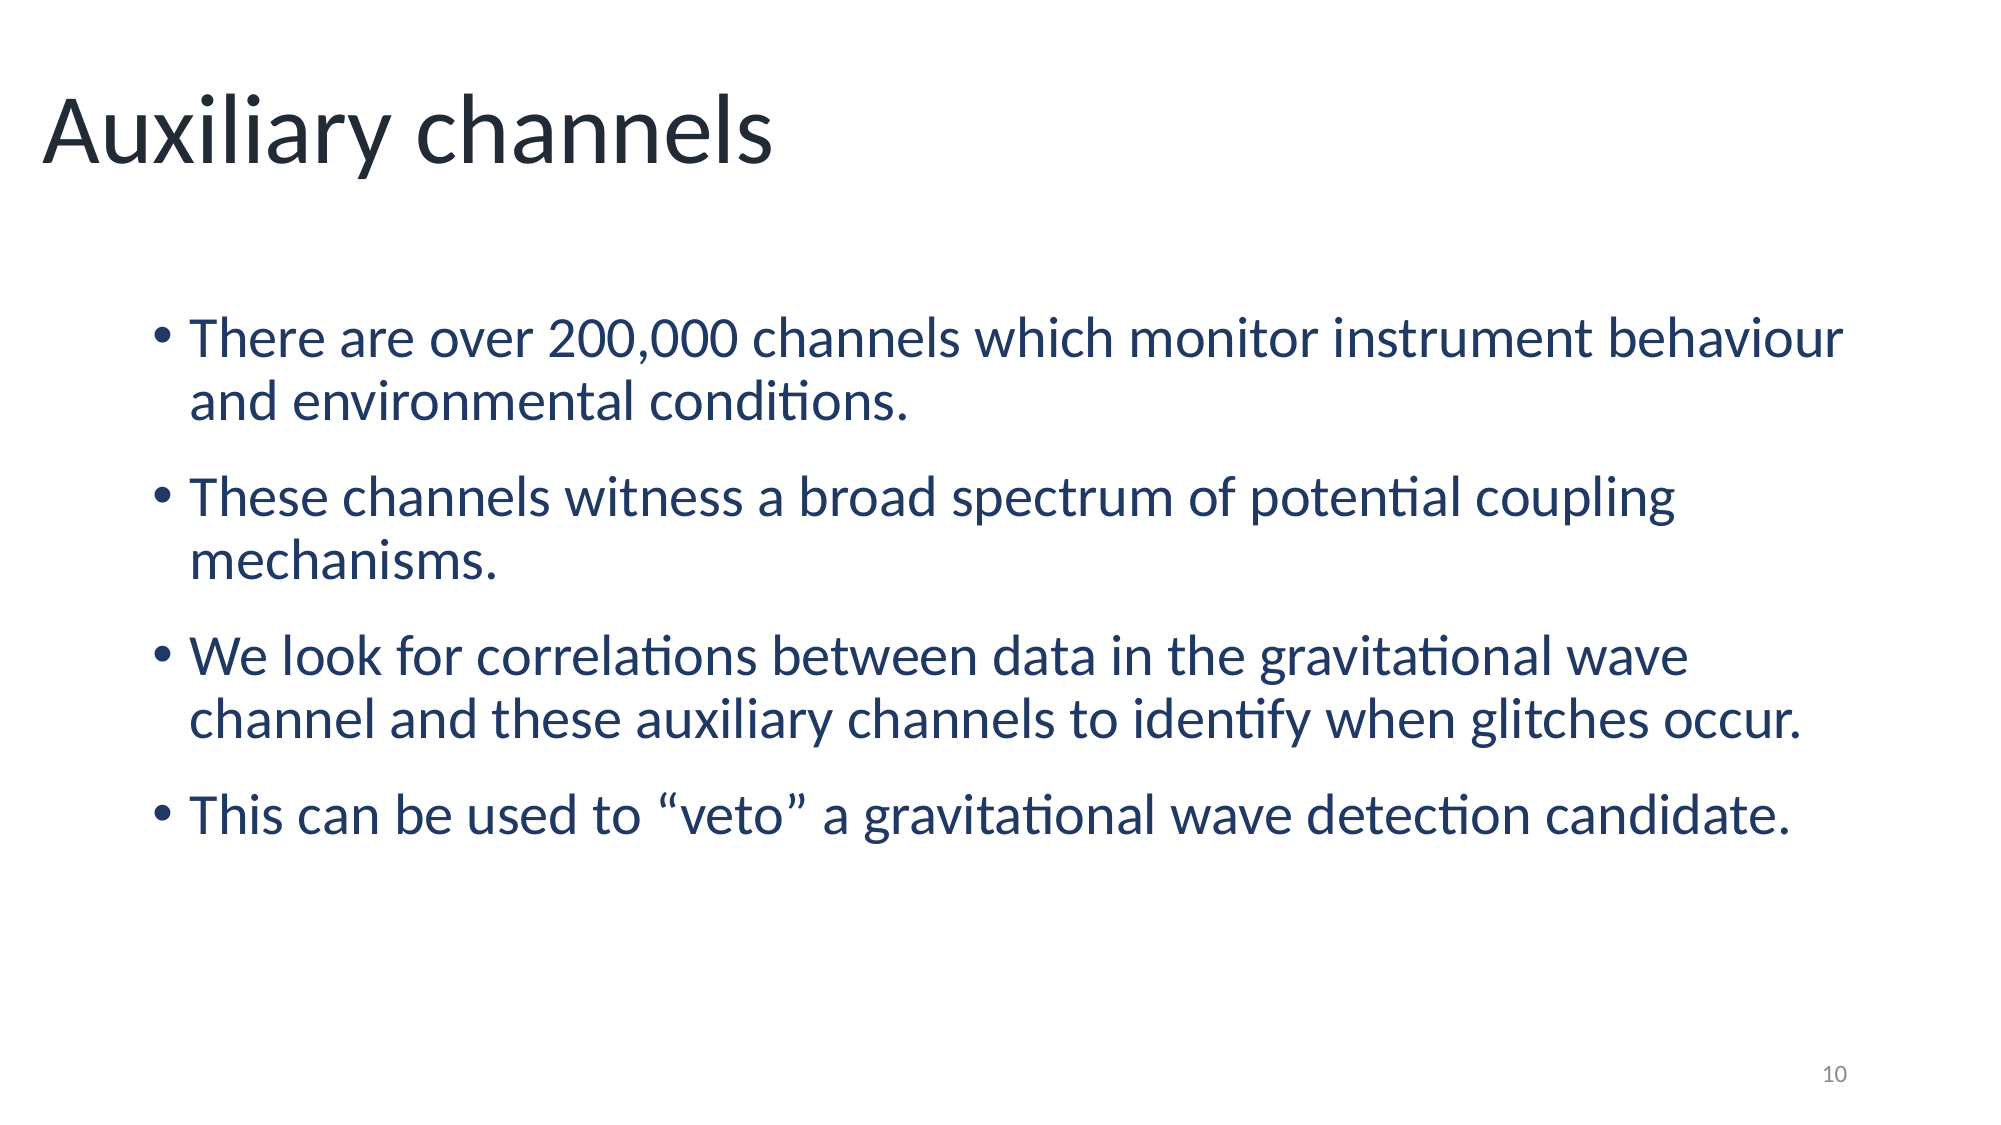

# Auxiliary channels
There are over 200,000 channels which monitor instrument behaviour and environmental conditions.
These channels witness a broad spectrum of potential coupling mechanisms.
We look for correlations between data in the gravitational wave channel and these auxiliary channels to identify when glitches occur.
This can be used to “veto” a gravitational wave detection candidate.
10